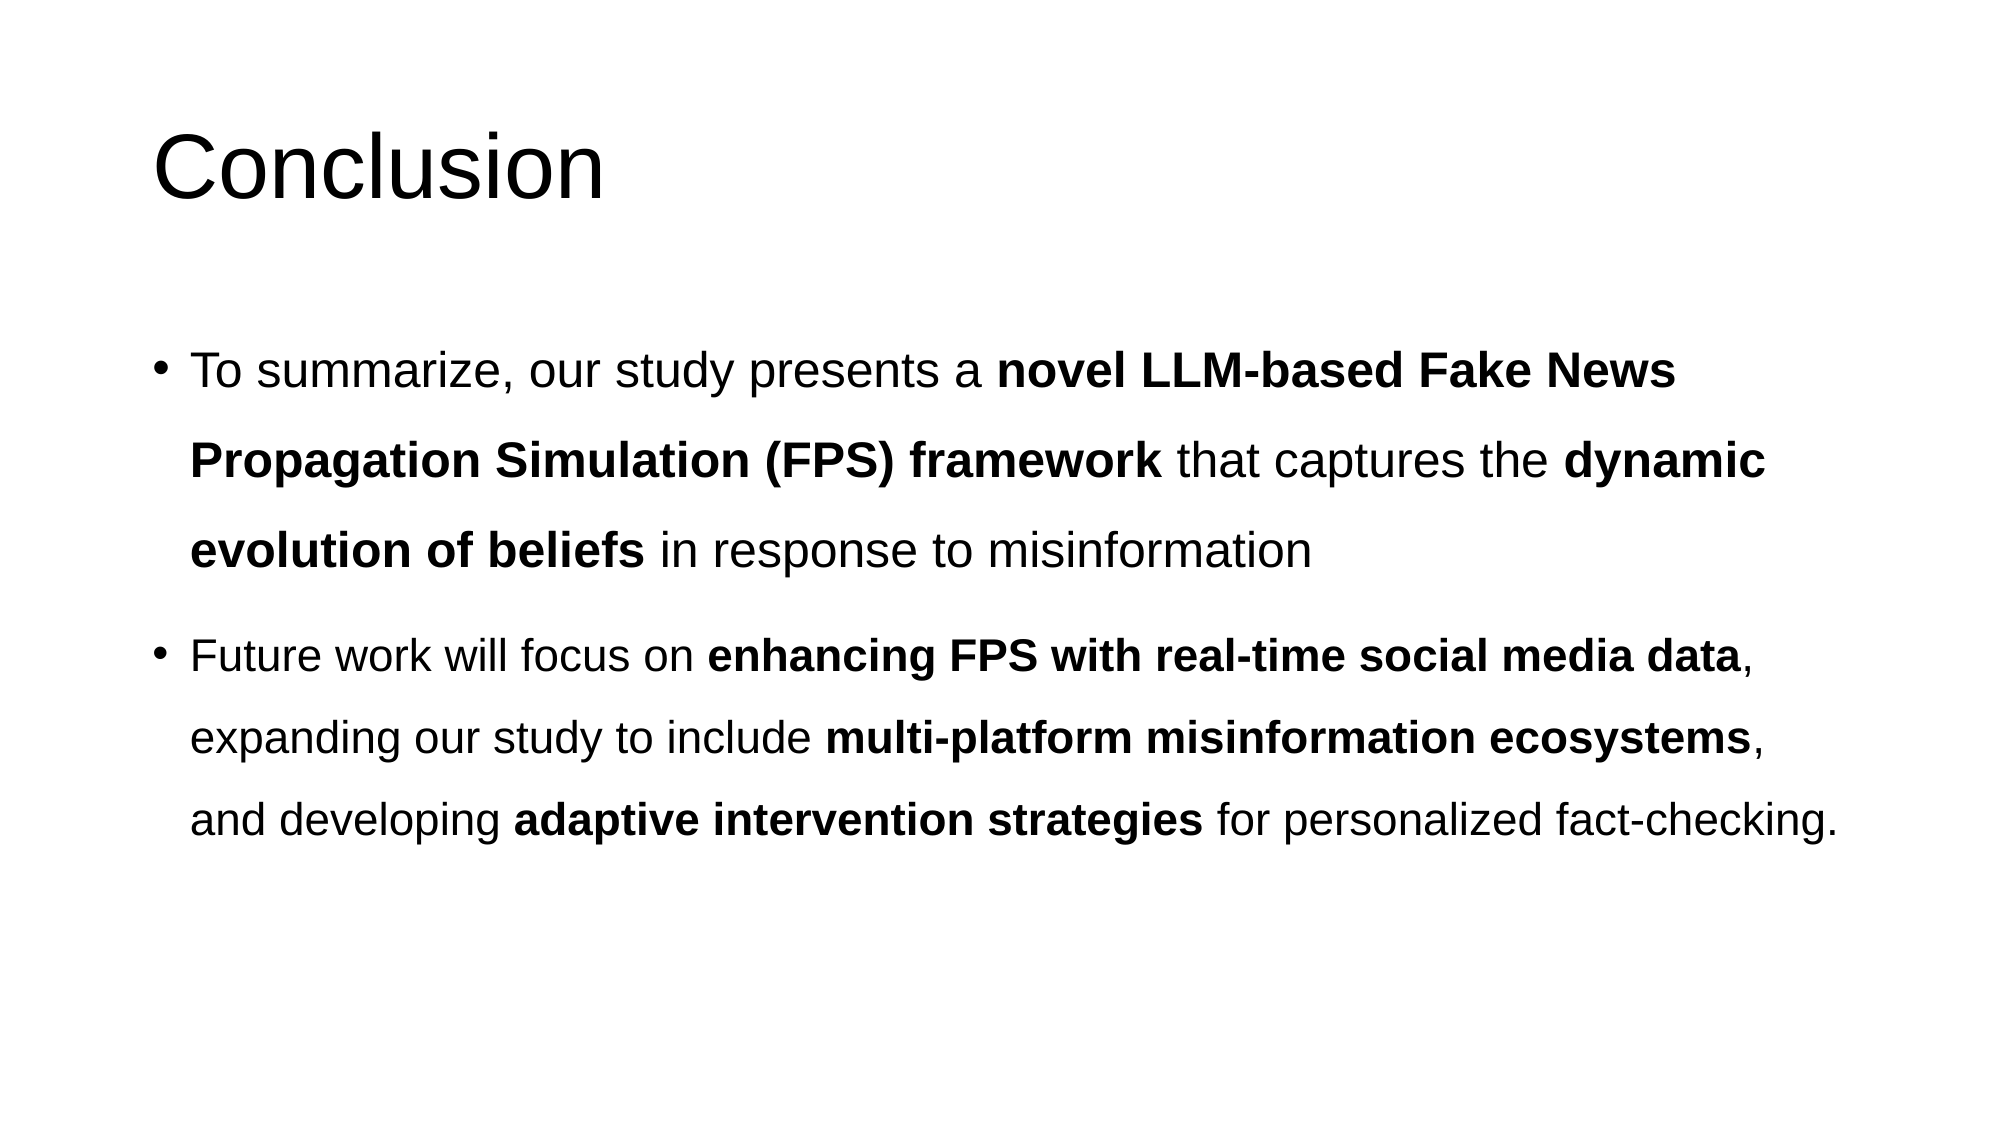

# Conclusion
To summarize, our study presents a novel LLM-based Fake News Propagation Simulation (FPS) framework that captures the dynamic evolution of beliefs in response to misinformation
Future work will focus on enhancing FPS with real-time social media data, expanding our study to include multi-platform misinformation ecosystems, and developing adaptive intervention strategies for personalized fact-checking.